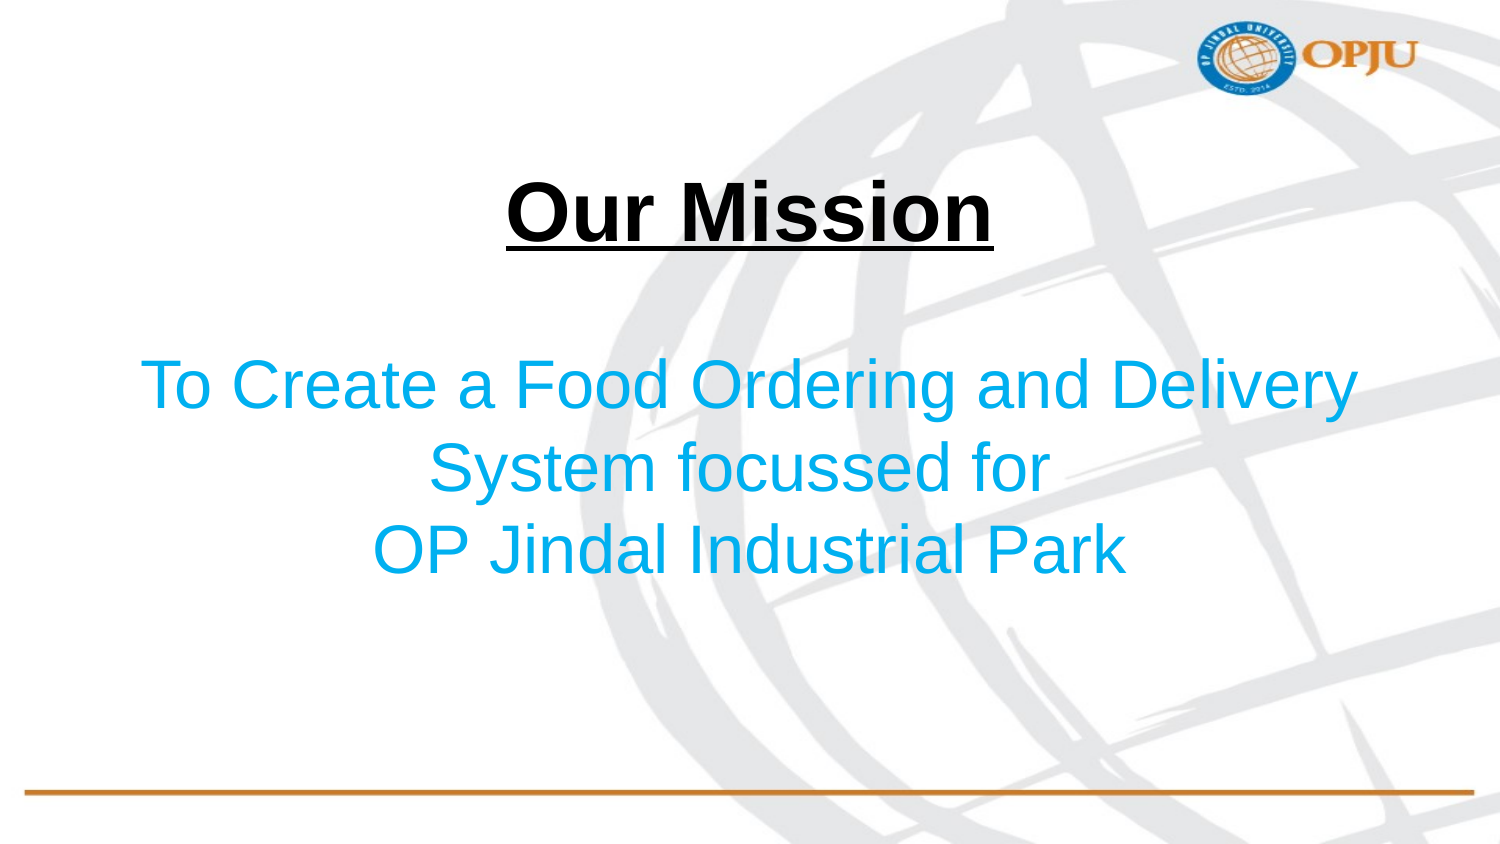

Our Mission
To Create a Food Ordering and Delivery System focussed for
OP Jindal Industrial Park